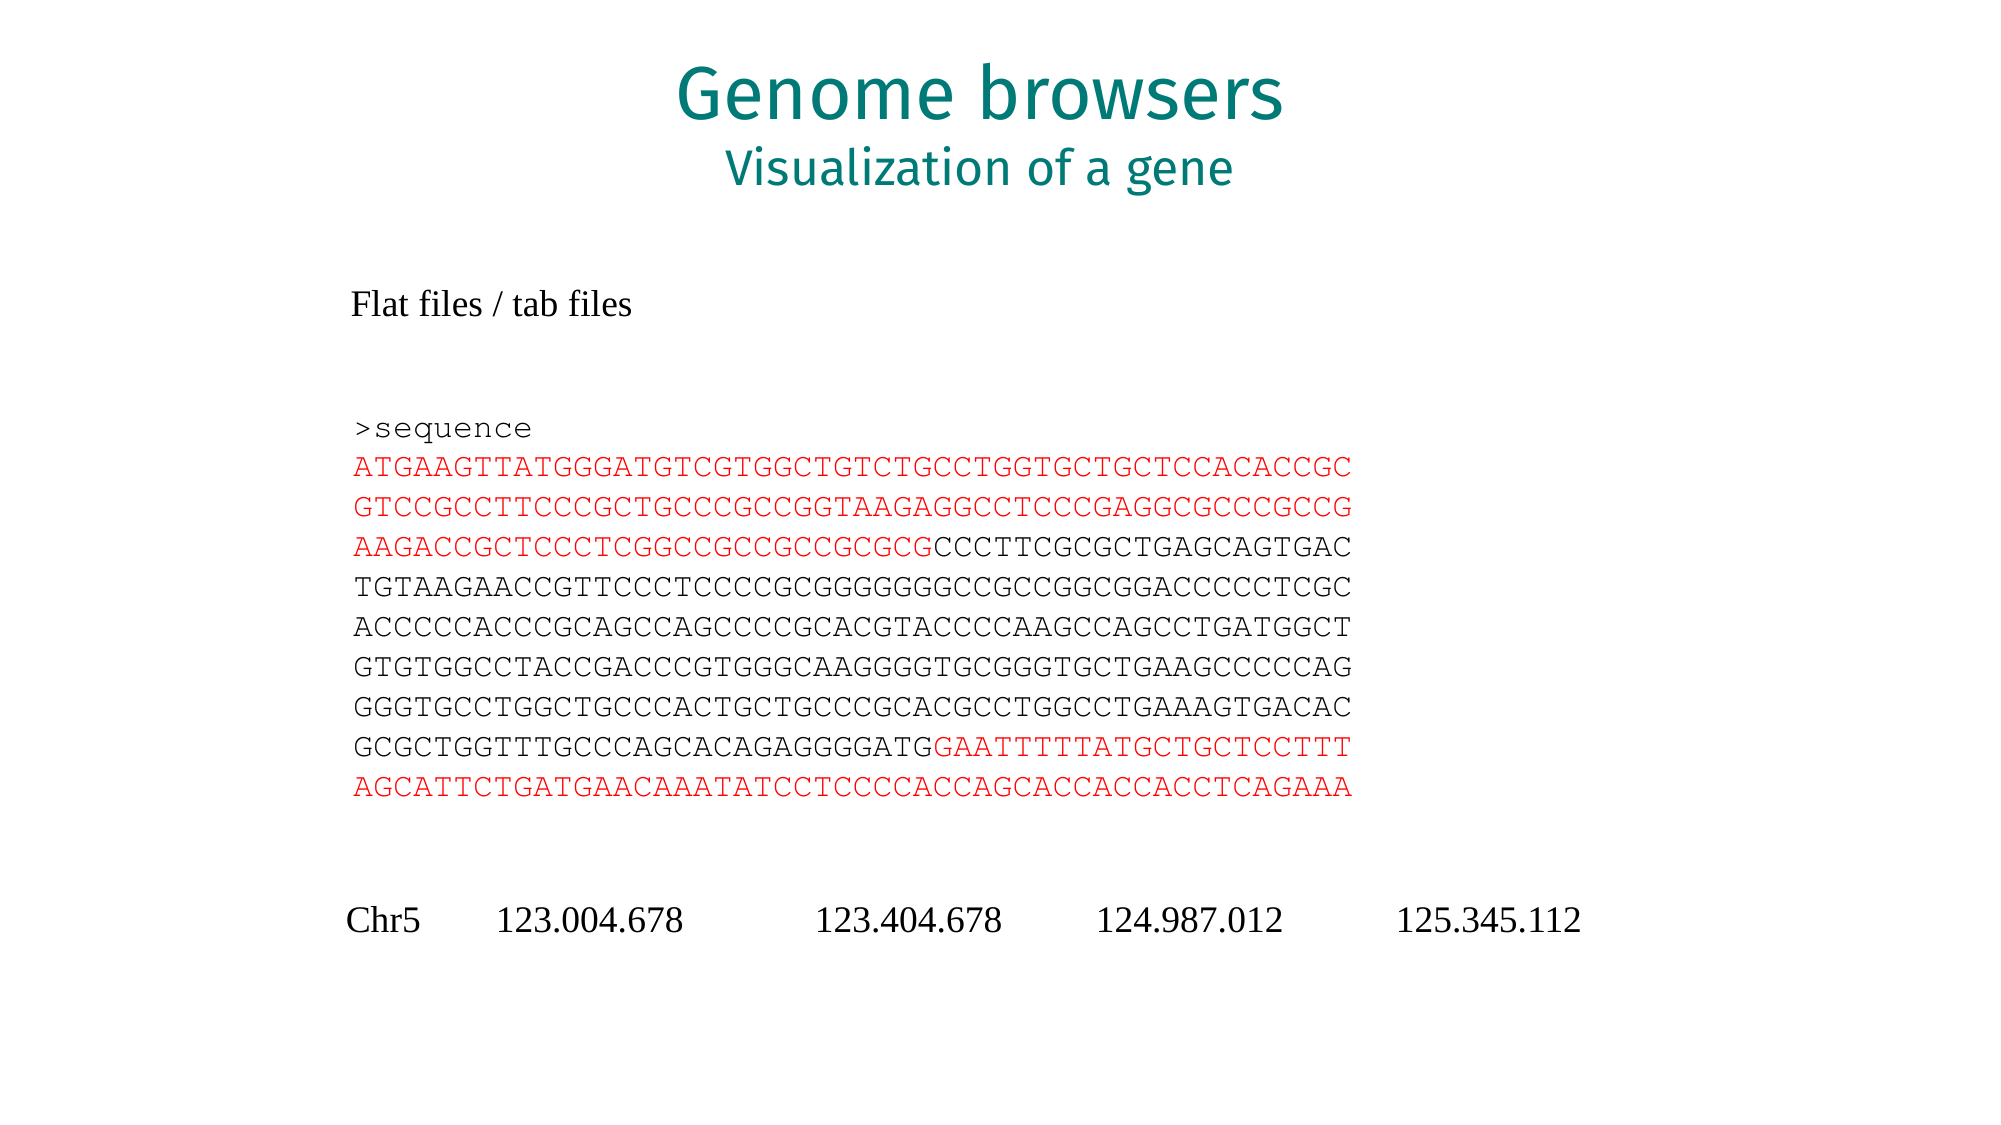

Genome browsers
Visualization of a gene
Flat files / tab files
>sequence
ATGAAGTTATGGGATGTCGTGGCTGTCTGCCTGGTGCTGCTCCACACCGC
GTCCGCCTTCCCGCTGCCCGCCGGTAAGAGGCCTCCCGAGGCGCCCGCCG
AAGACCGCTCCCTCGGCCGCCGCCGCGCGCCCTTCGCGCTGAGCAGTGAC
TGTAAGAACCGTTCCCTCCCCGCGGGGGGGCCGCCGGCGGACCCCCTCGC
ACCCCCACCCGCAGCCAGCCCCGCACGTACCCCAAGCCAGCCTGATGGCT
GTGTGGCCTACCGACCCGTGGGCAAGGGGTGCGGGTGCTGAAGCCCCCAG
GGGTGCCTGGCTGCCCACTGCTGCCCGCACGCCTGGCCTGAAAGTGACAC
GCGCTGGTTTGCCCAGCACAGAGGGGATGGAATTTTTATGCTGCTCCTTT
AGCATTCTGATGAACAAATATCCTCCCCACCAGCACCACCACCTCAGAAA
Chr5	123.004.678	  123.404.678	124.987.012	125.345.112